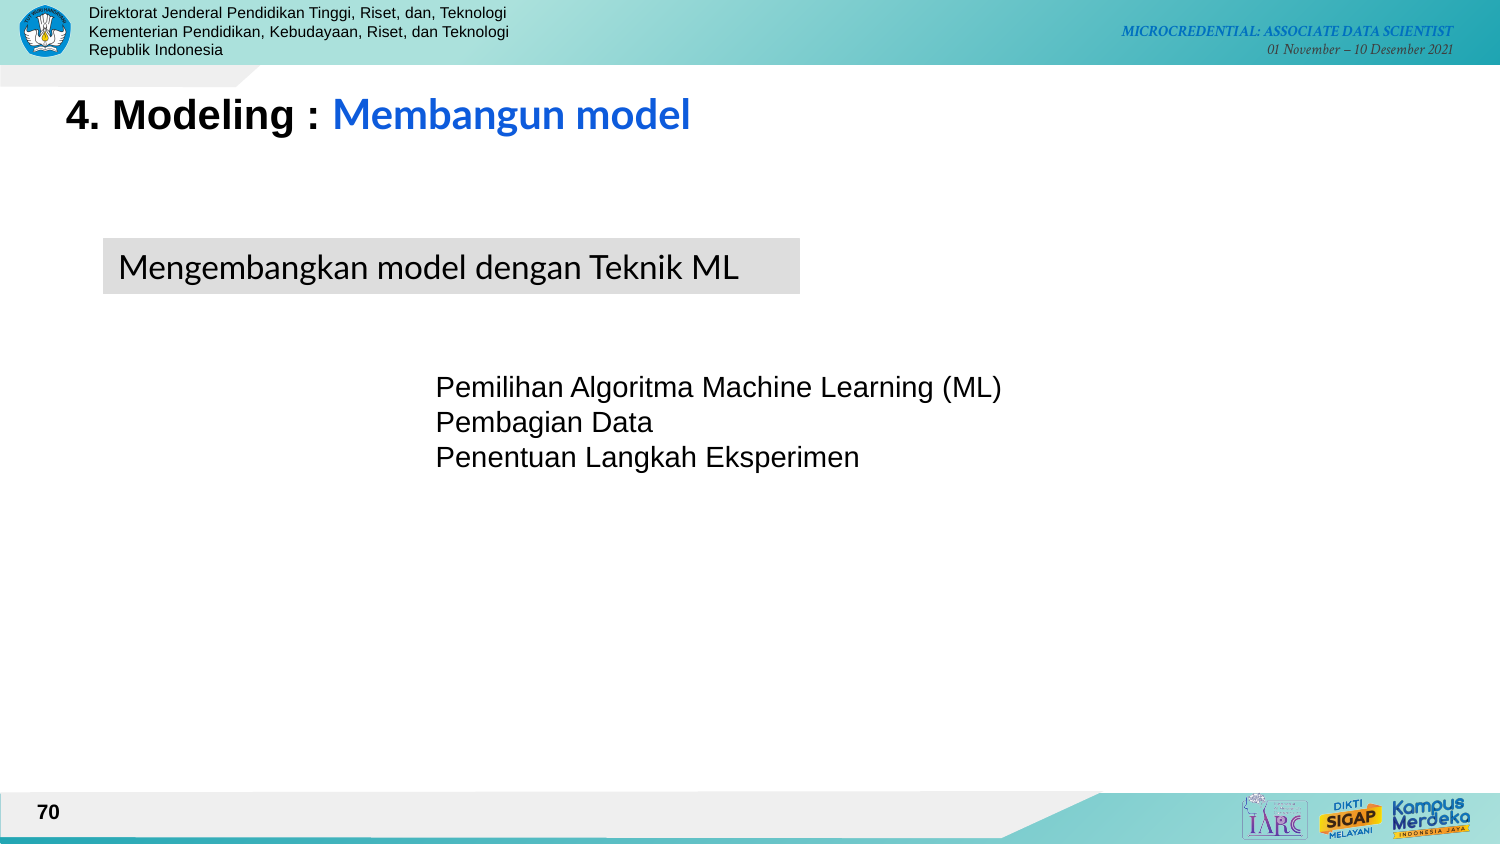

4. Modeling : Membangun model
Mengembangkan model dengan Teknik ML
Pemilihan Algoritma Machine Learning (ML)
Pembagian Data
Penentuan Langkah Eksperimen
70